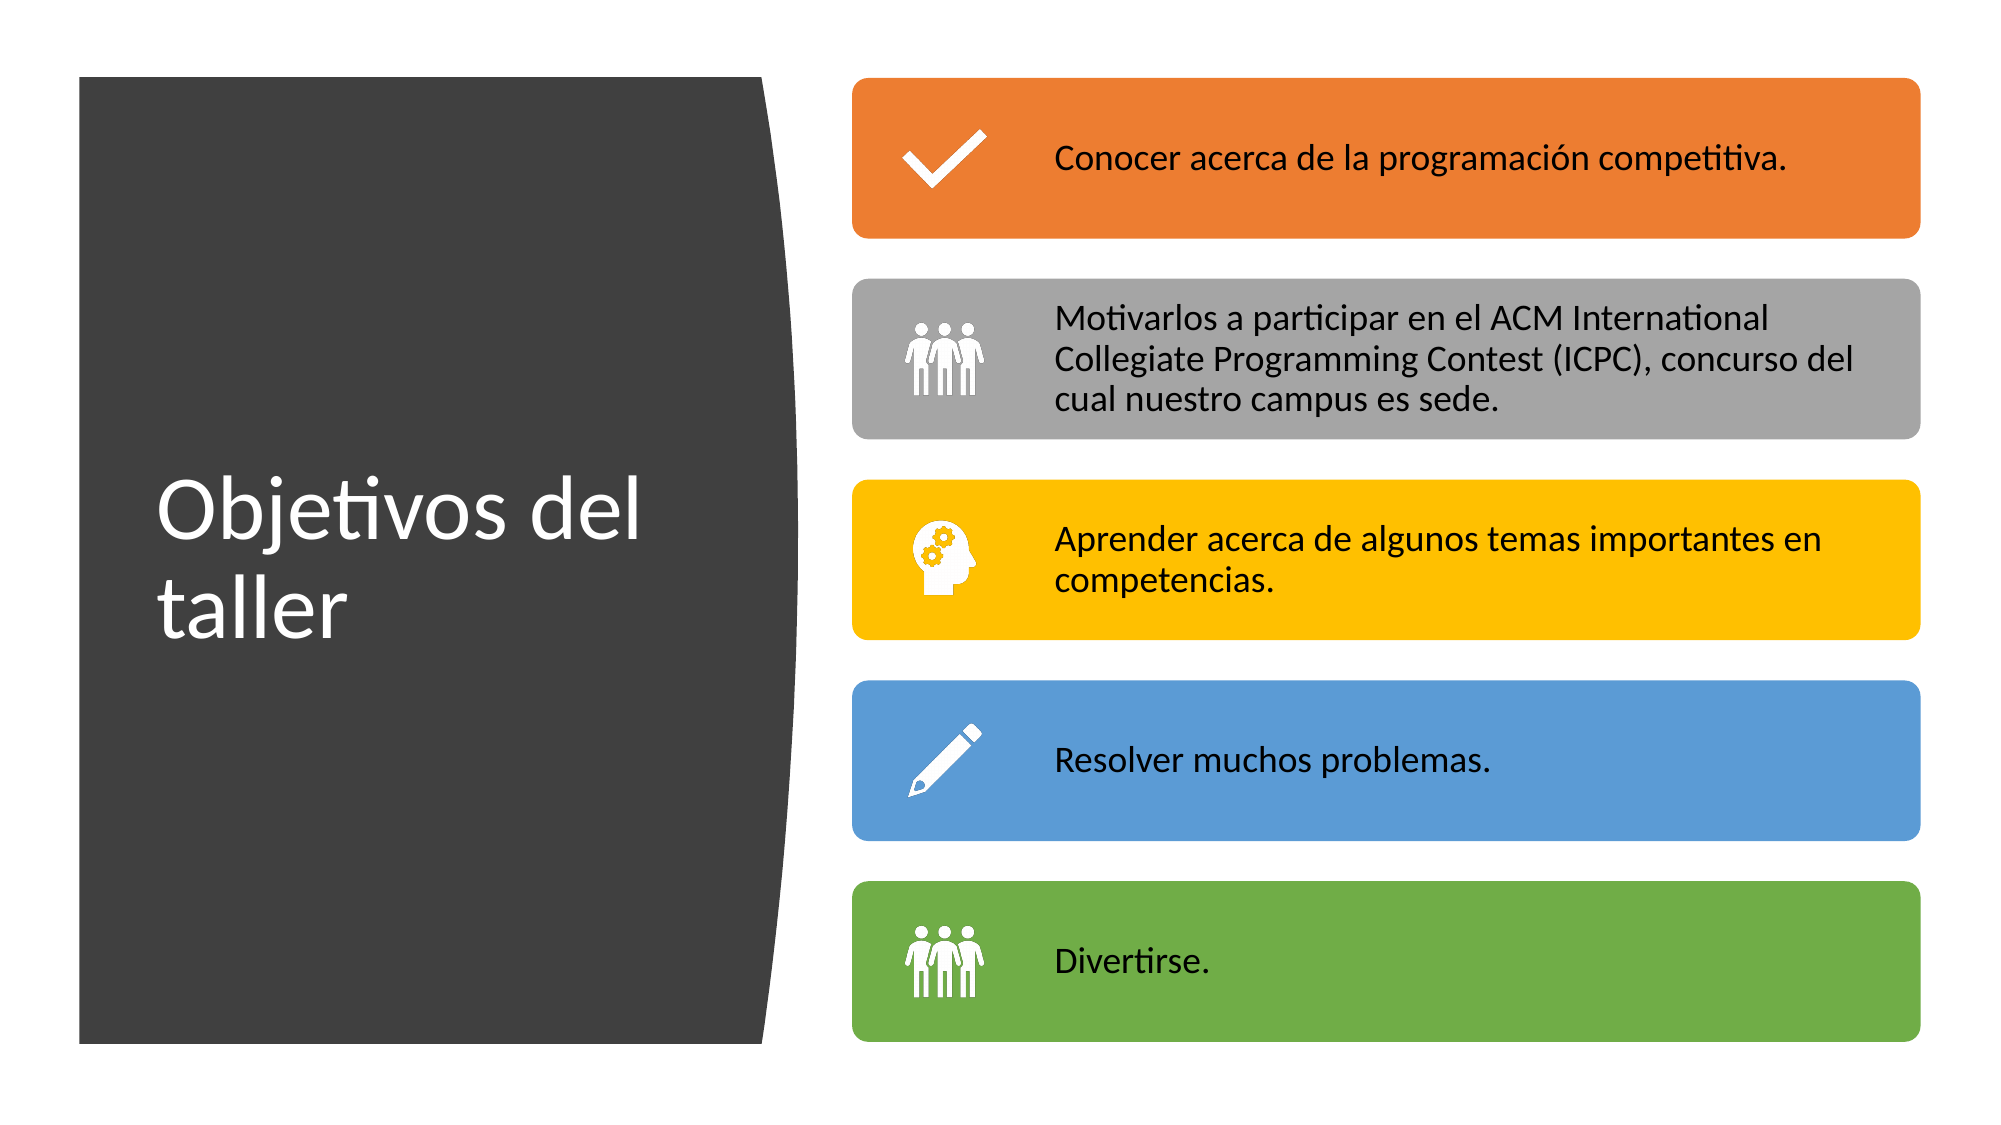

Conocer acerca de la programación competitiva.
Motivarlos a participar en el ACM International Collegiate Programming Contest (ICPC), concurso del cual nuestro campus es sede.
Aprender acerca de algunos temas importantes en competencias.
Resolver muchos problemas.
Divertirse.

# Objetivos del taller